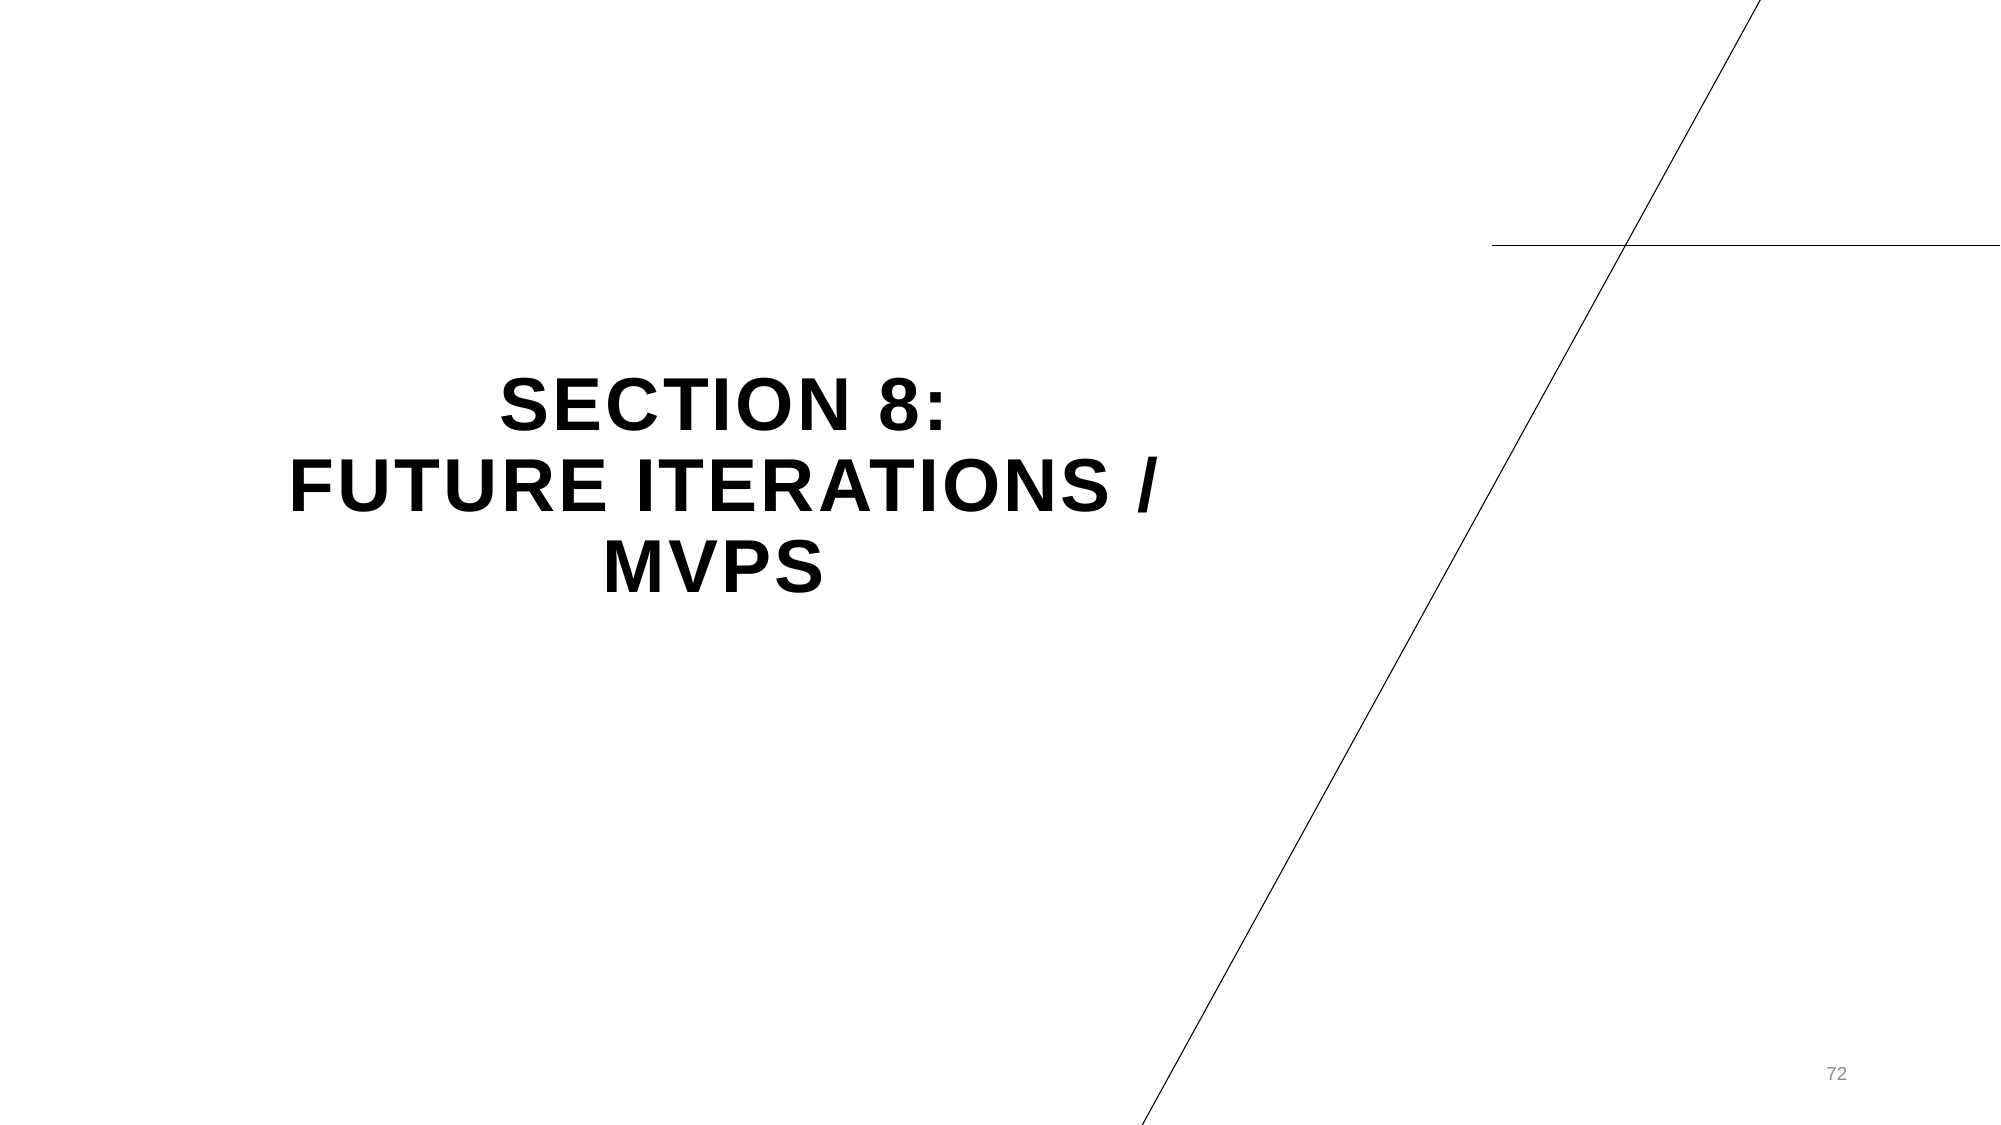

# Section 8: Future iterations / MVPs
72